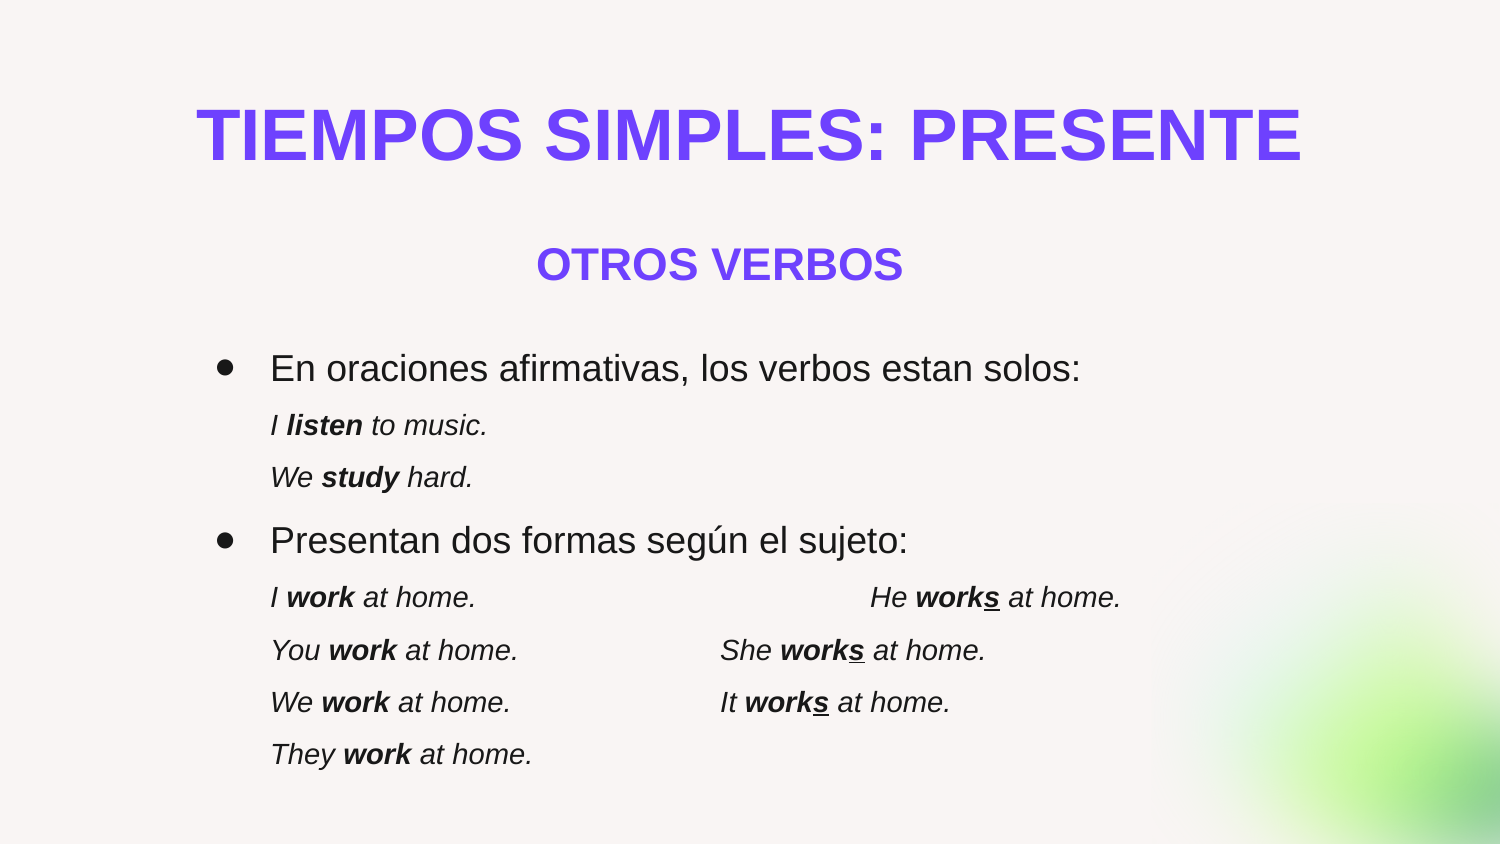

# TIEMPOS SIMPLES: PRESENTE
OTROS VERBOS
En oraciones afirmativas, los verbos estan solos:
I listen to music.
We study hard.
Presentan dos formas según el sujeto:
I work at home.			He works at home.
You work at home.		She works at home.
We work at home.		It works at home.
They work at home.